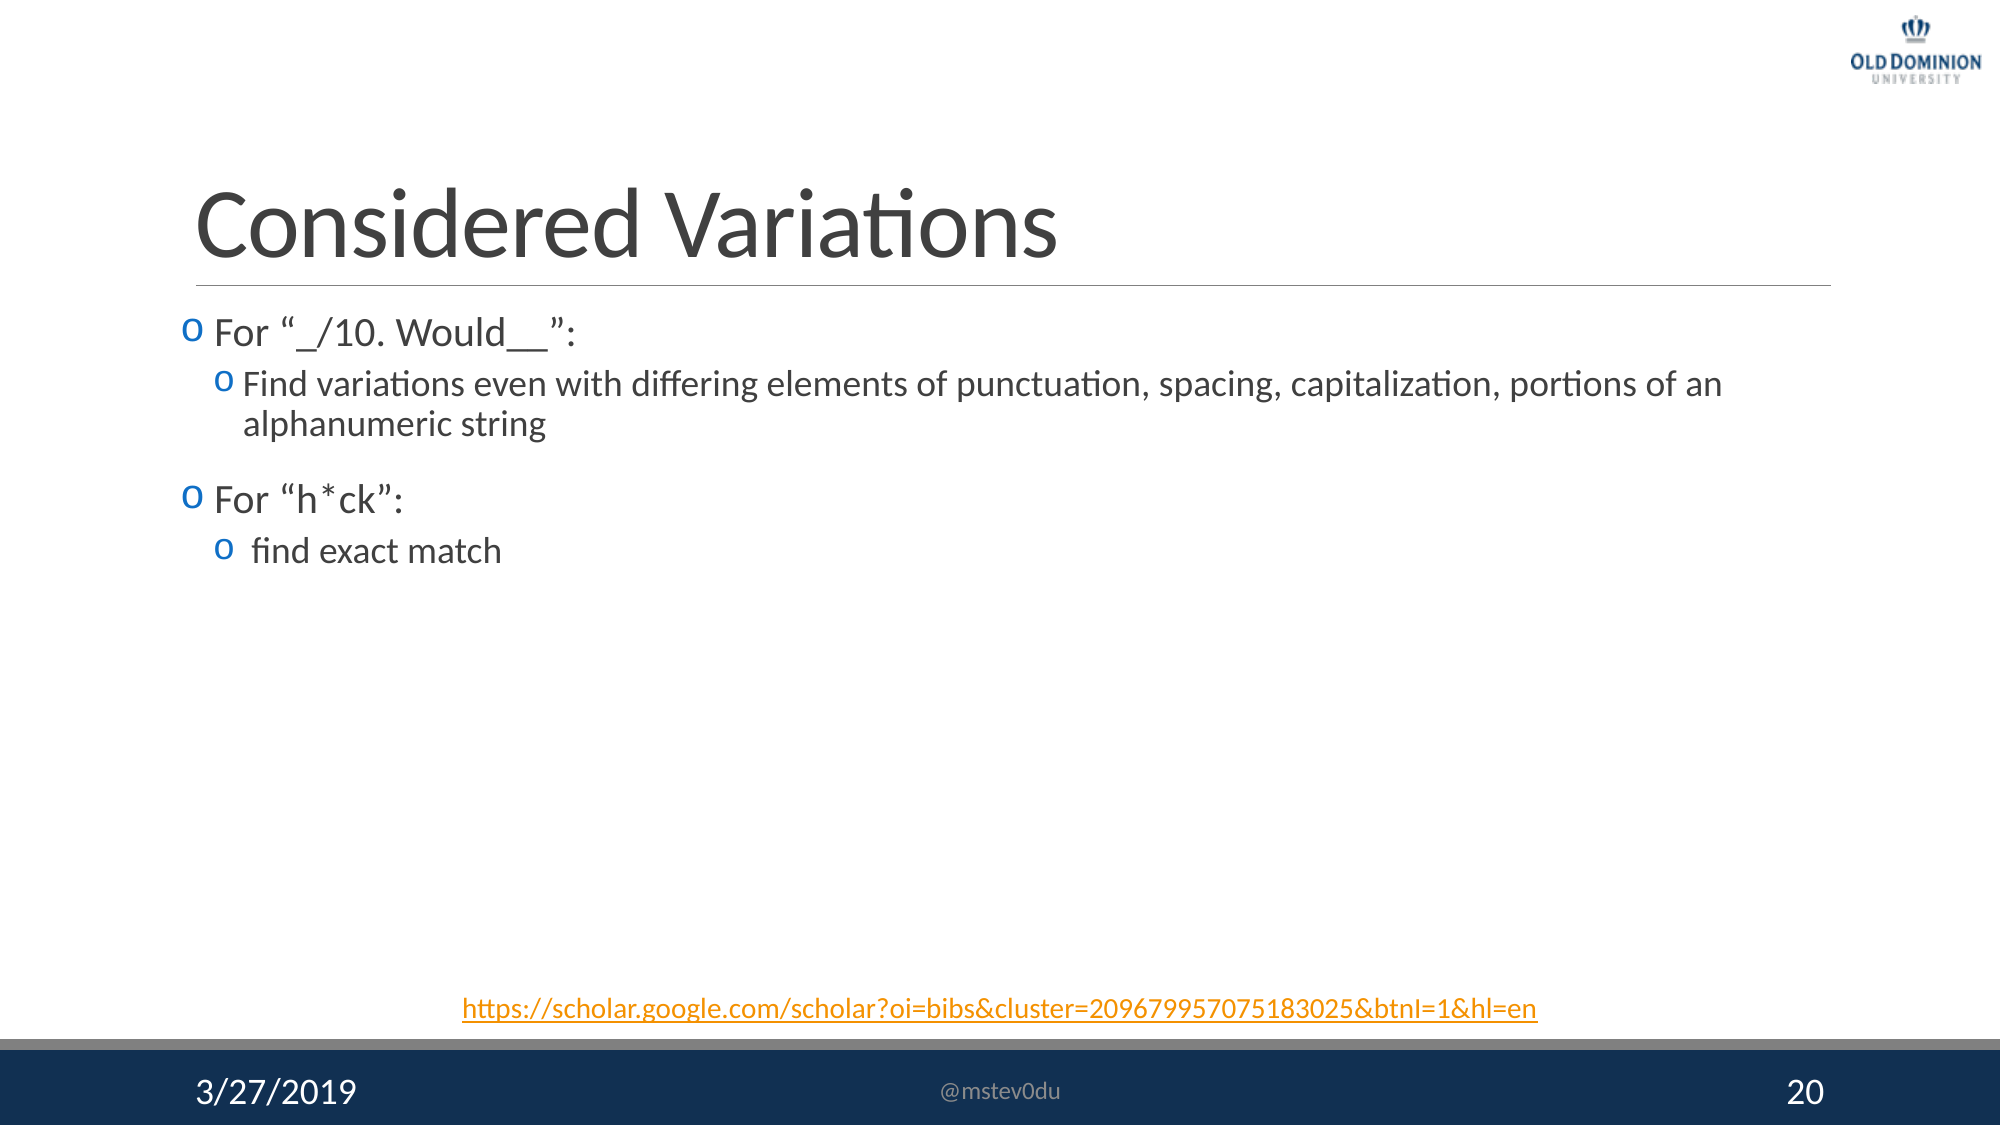

# Considered Variations
 For “_/10. Would__”:
Find variations even with differing elements of punctuation, spacing, capitalization, portions of an alphanumeric string
 For “h*ck”:
 find exact match
https://scholar.google.com/scholar?oi=bibs&cluster=209679957075183025&btnI=1&hl=en
3/27/2019
@mstev0du
20